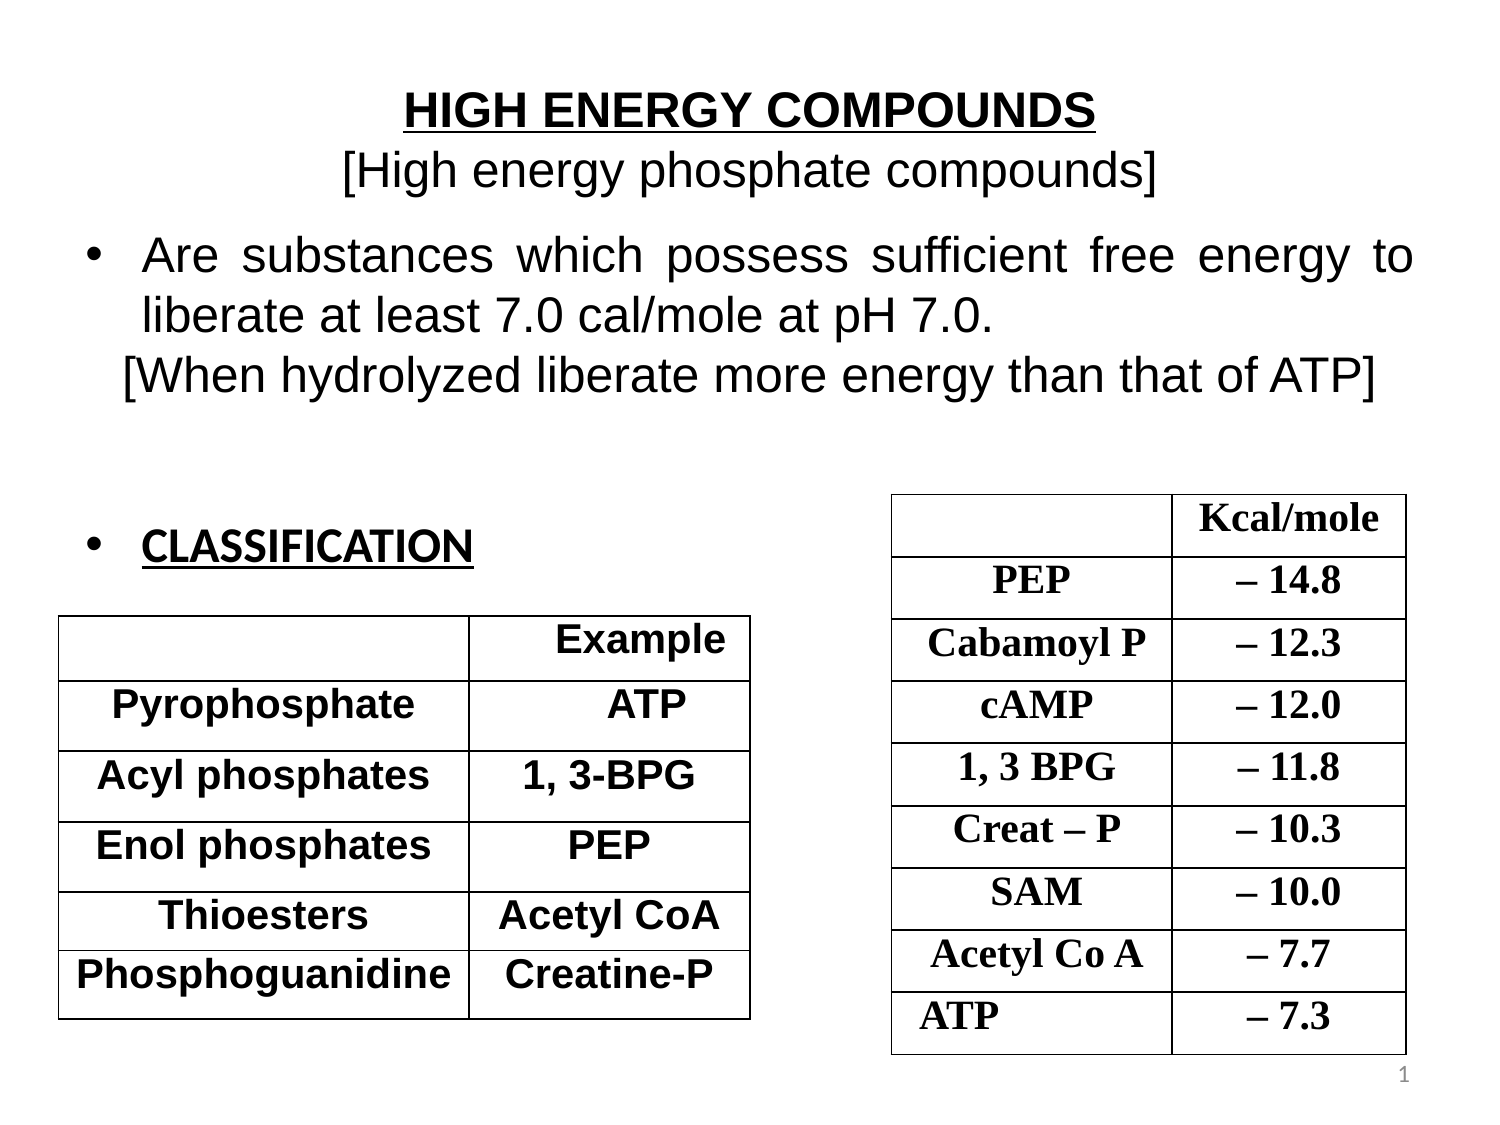

HIGH ENERGY COMPOUNDS
[High energy phosphate compounds]
Are substances which possess sufficient free energy to liberate at least 7.0 cal/mole at pH 7.0.
[When hydrolyzed liberate more energy than that of ATP]

CLASSIFICATION

|  | Kcal/mole |
| --- | --- |
| PEP | – 14.8 |
| Cabamoyl P | – 12.3 |
| cAMP | – 12.0 |
| 1, 3 BPG | – 11.8 |
| Creat – P | – 10.3 |
| SAM | – 10.0 |
| Acetyl Co A | – 7.7 |
| ATP | – 7.3 |
|  | Example |
| --- | --- |
| Pyrophosphate | ATP |
| Acyl phosphates | 1, 3-BPG |
| Enol phosphates | PEP |
| Thioesters | Acetyl CoA |
| Phosphoguanidine | Creatine-P |
1